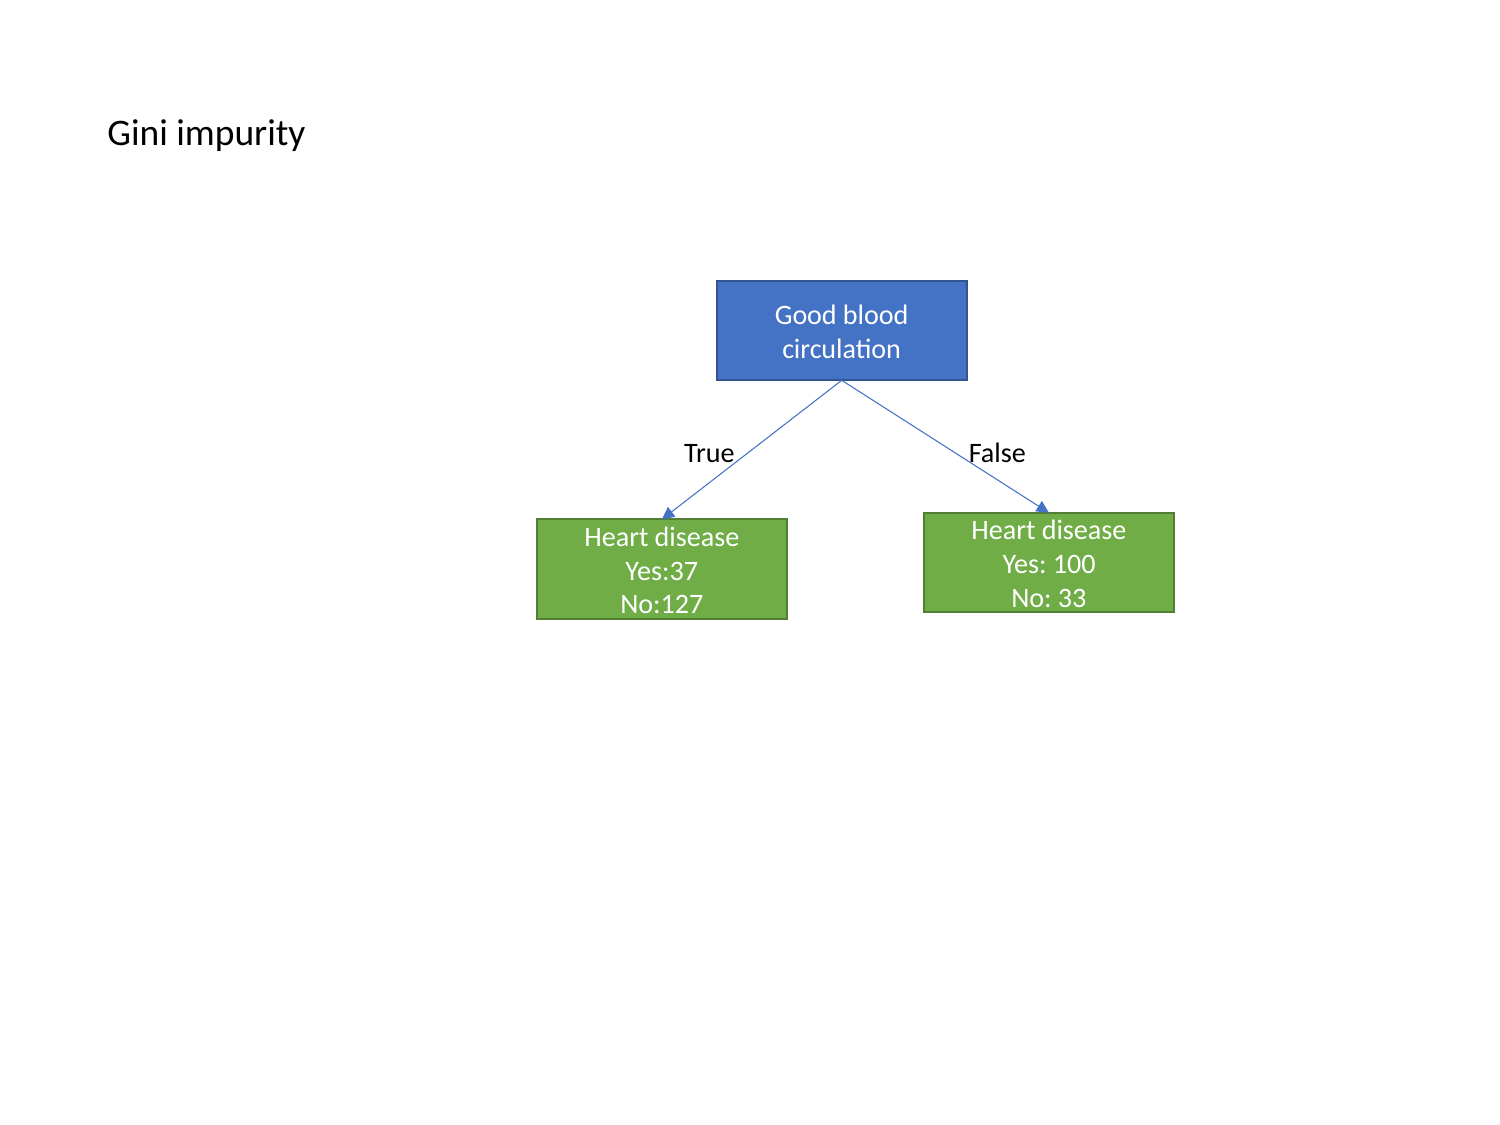

Gini impurity
Good blood circulation
True
False
Heart disease
Yes: 100
No: 33
Heart disease
Yes:37
No:127